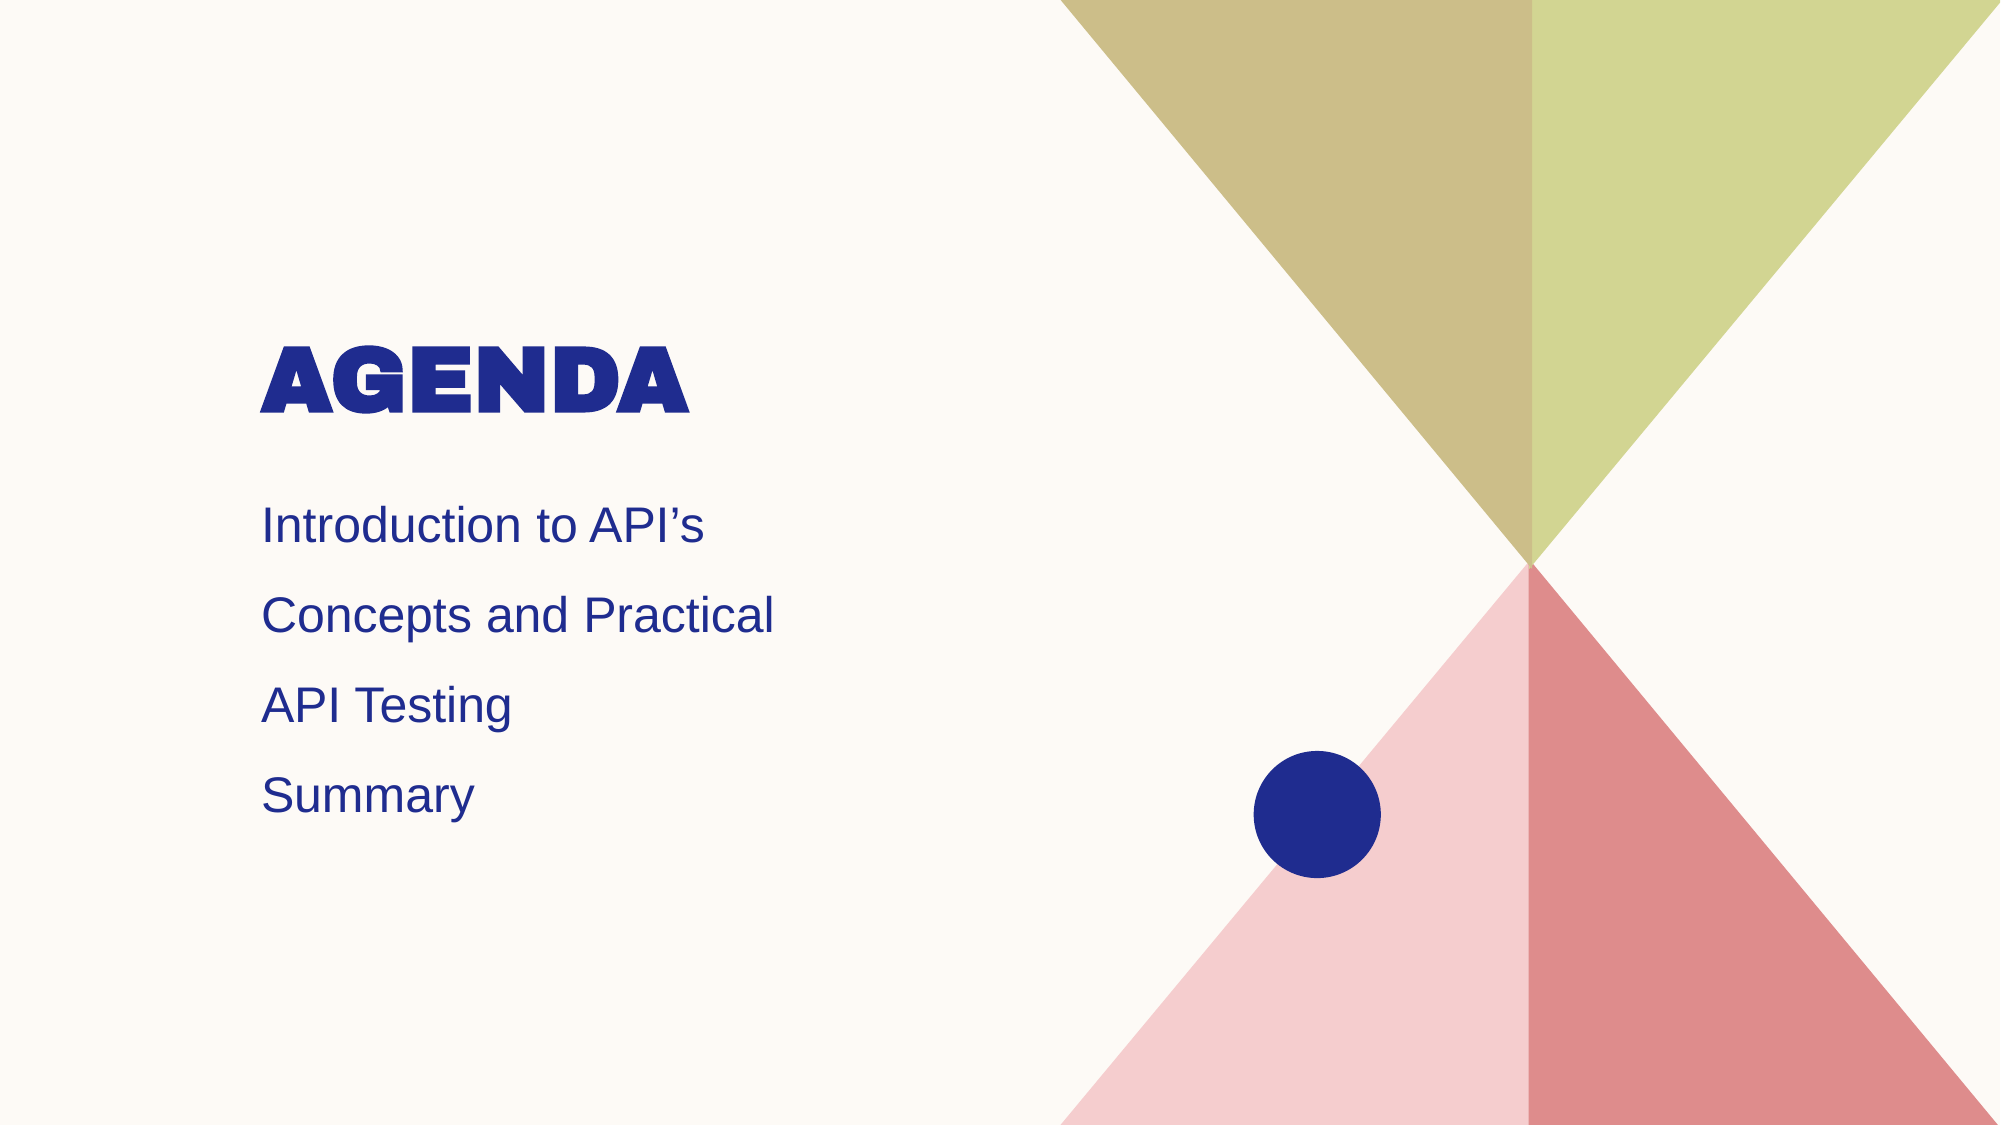

# AGENDA
Introduction​ to API’s
Concepts and Practical
API Testing
​Summary​